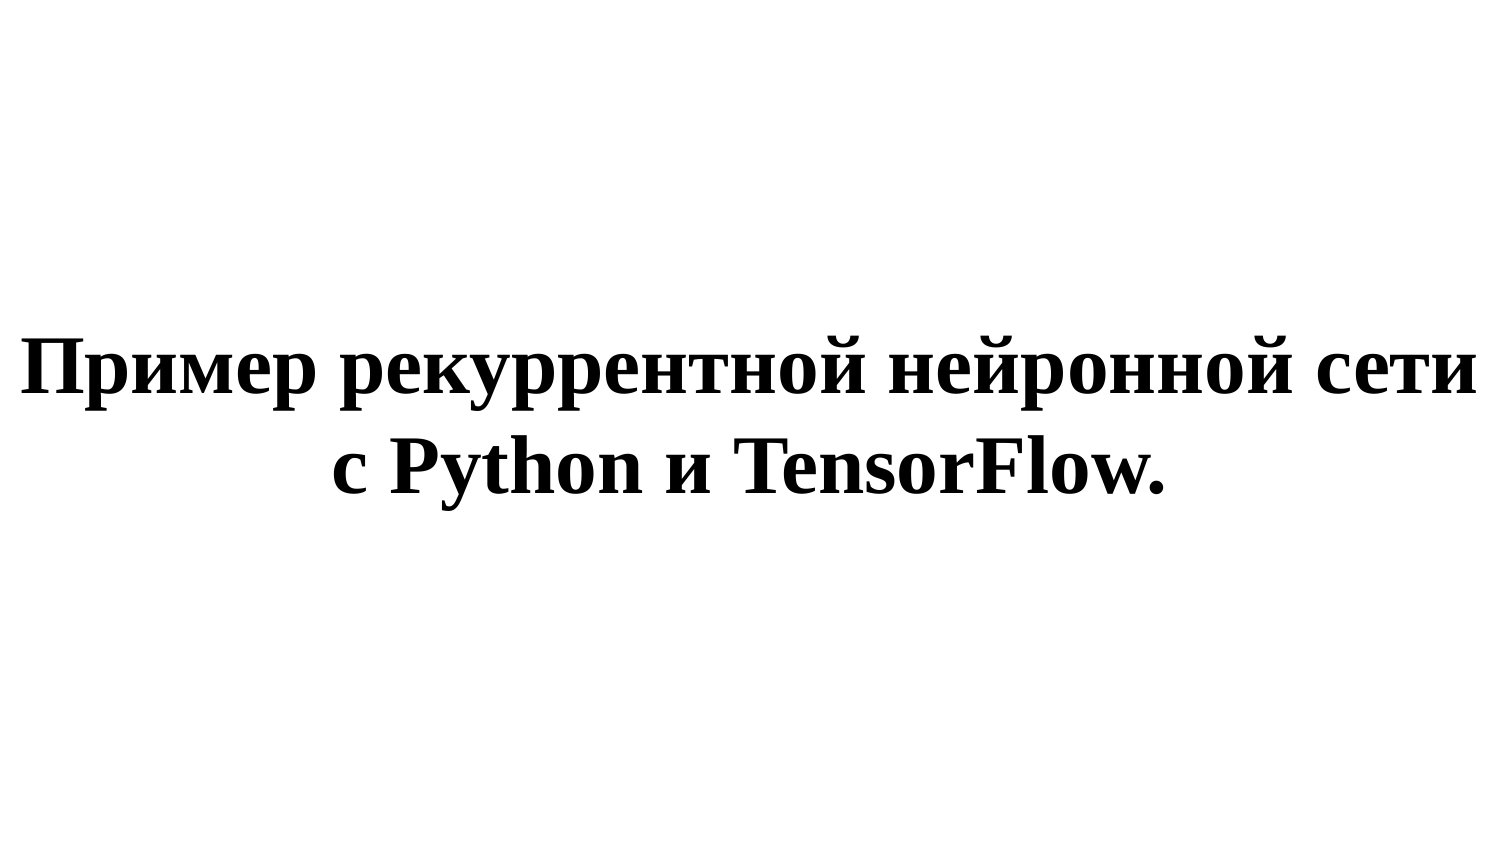

Пример рекуррентной нейронной сети с Python и TensorFlow.